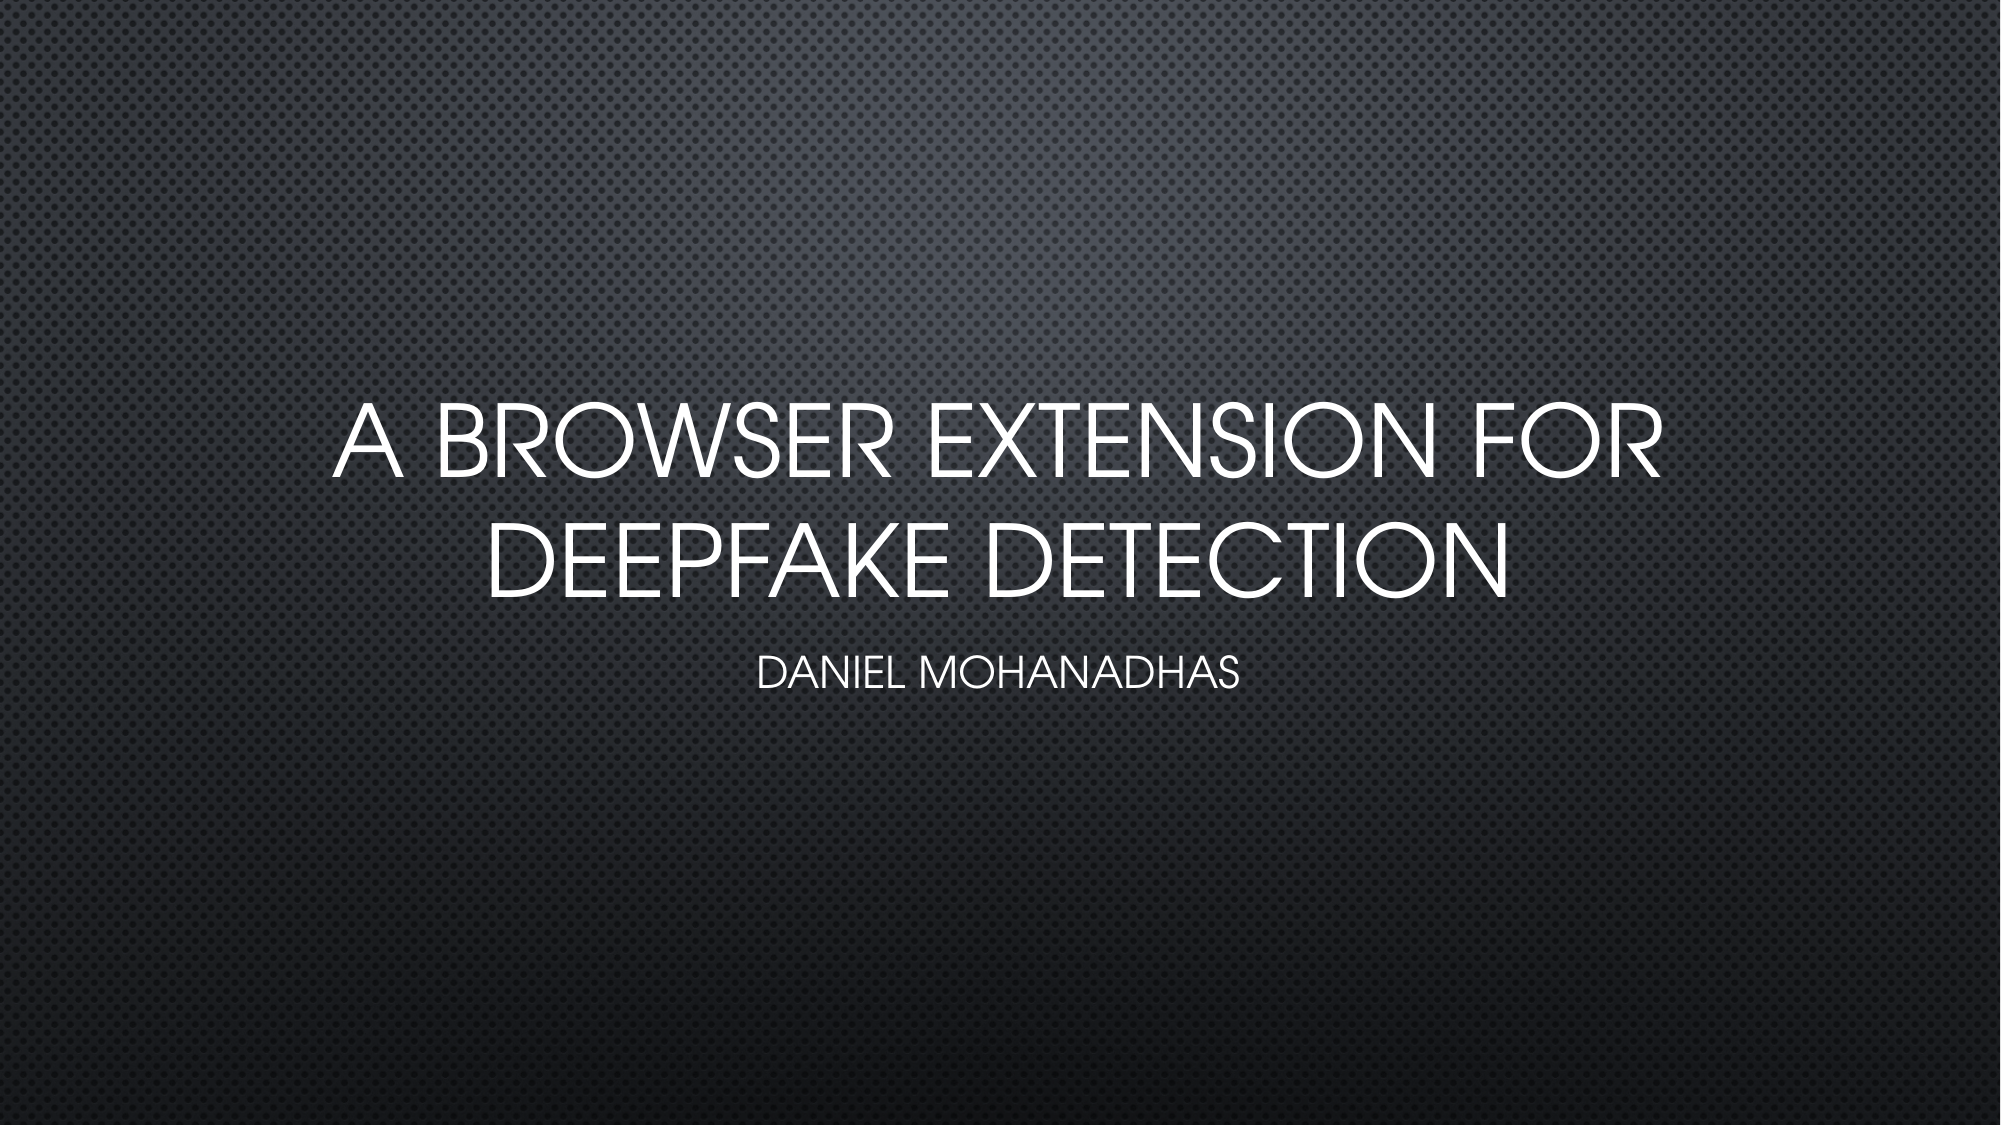

# A browser extension for deepfake detection
Daniel Mohanadhas